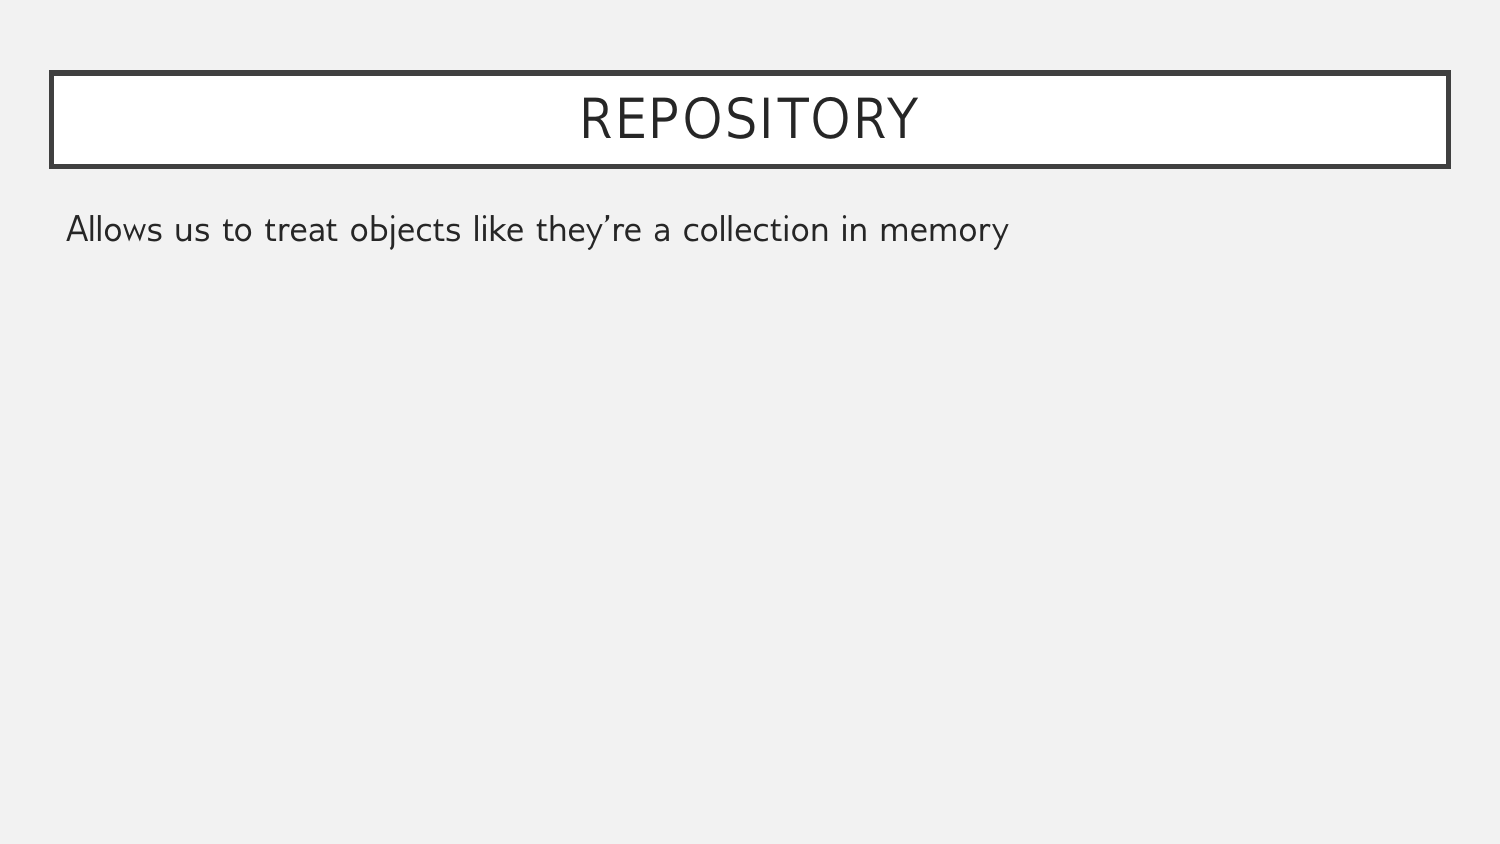

# Repository
Allows us to treat objects like they’re a collection in memory